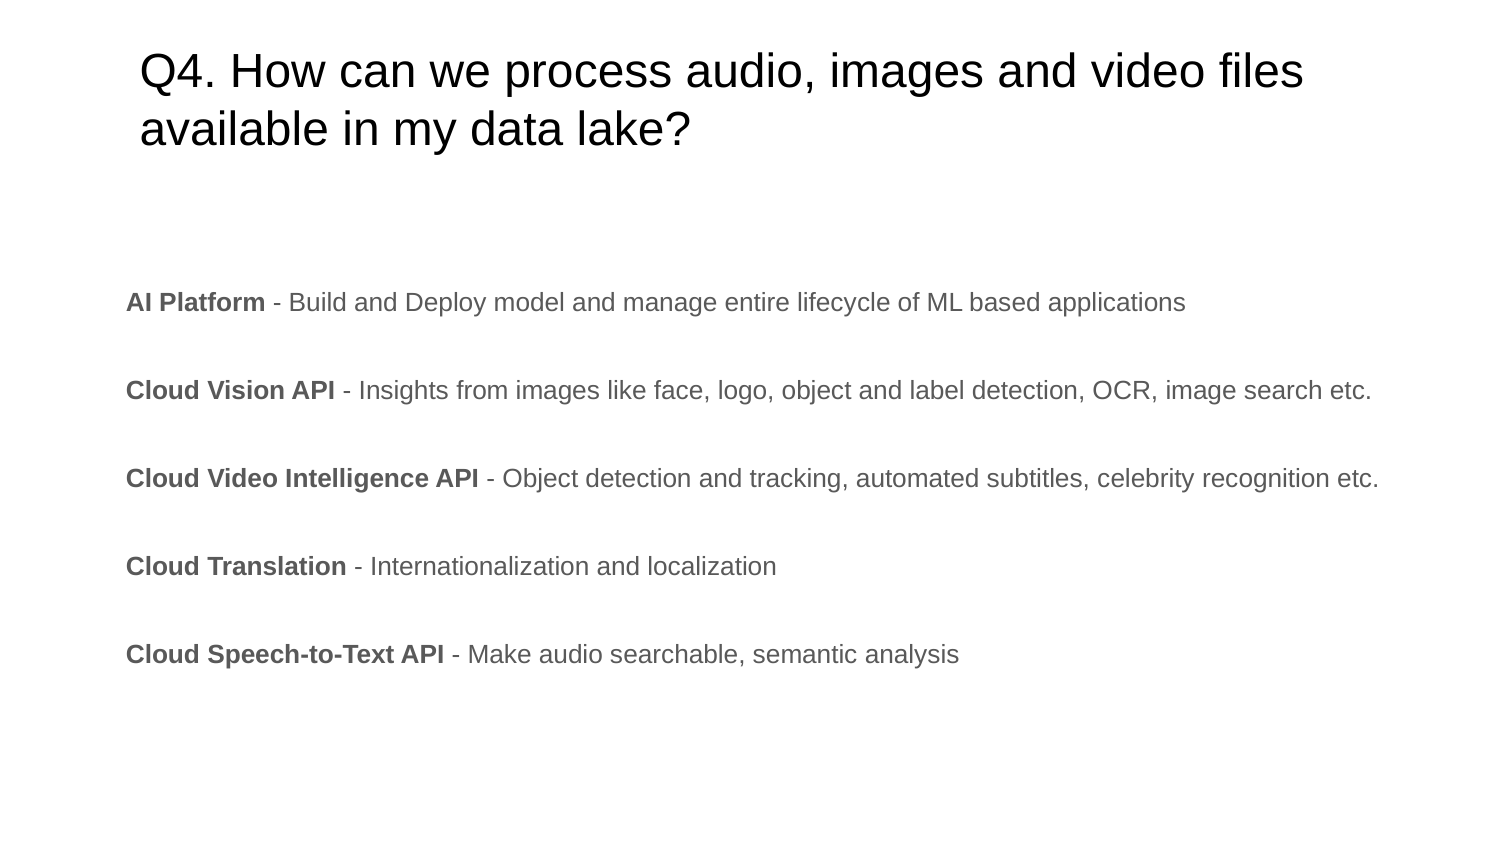

Q4. How can we process audio, images and video files available in my data lake?
AI Platform - Build and Deploy model and manage entire lifecycle of ML based applications
Cloud Vision API - Insights from images like face, logo, object and label detection, OCR, image search etc.
Cloud Video Intelligence API - Object detection and tracking, automated subtitles, celebrity recognition etc.
Cloud Translation - Internationalization and localization
Cloud Speech-to-Text API - Make audio searchable, semantic analysis